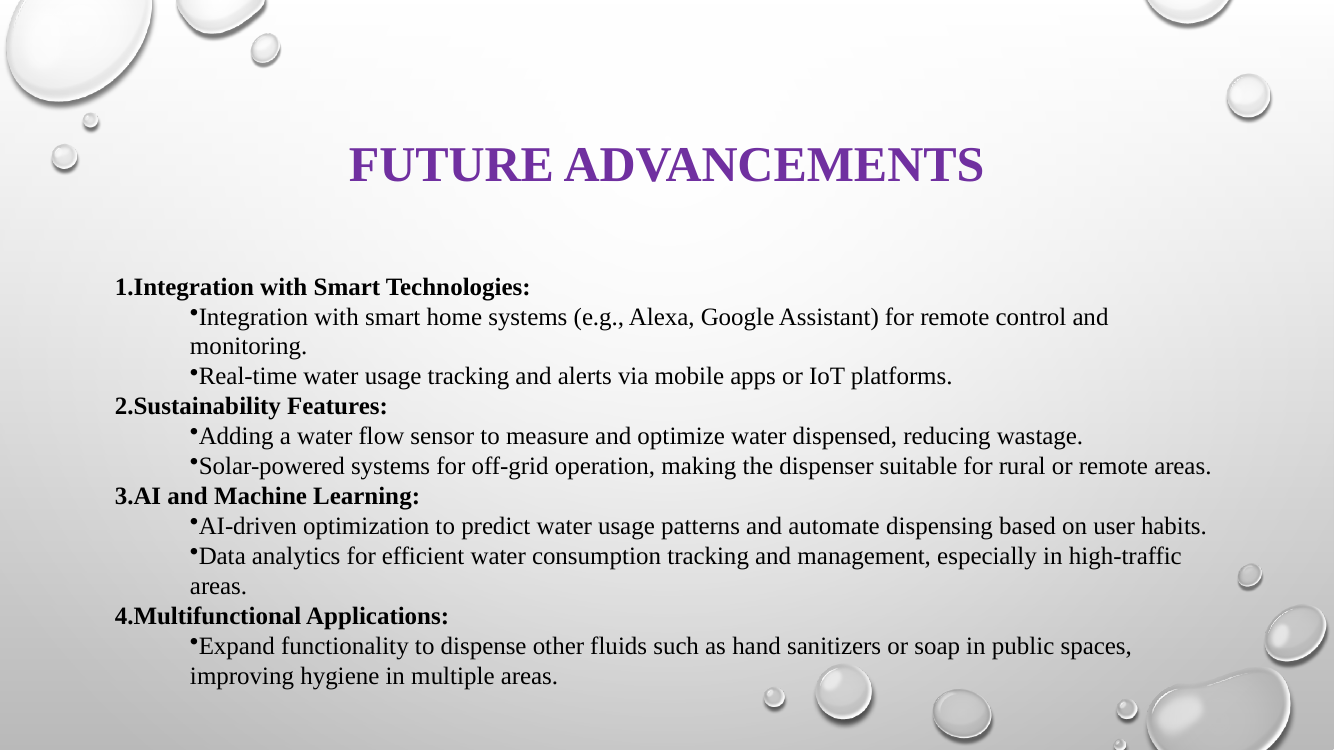

# FUTURE ADVANCEMENTS

Integration with Smart Technologies:
Integration with smart home systems (e.g., Alexa, Google Assistant) for remote control and monitoring.
Real-time water usage tracking and alerts via mobile apps or IoT platforms.
Sustainability Features:
Adding a water flow sensor to measure and optimize water dispensed, reducing wastage.
Solar-powered systems for off-grid operation, making the dispenser suitable for rural or remote areas.
AI and Machine Learning:
AI-driven optimization to predict water usage patterns and automate dispensing based on user habits.
Data analytics for efficient water consumption tracking and management, especially in high-traffic areas.
Multifunctional Applications:
Expand functionality to dispense other fluids such as hand sanitizers or soap in public spaces, improving hygiene in multiple areas.